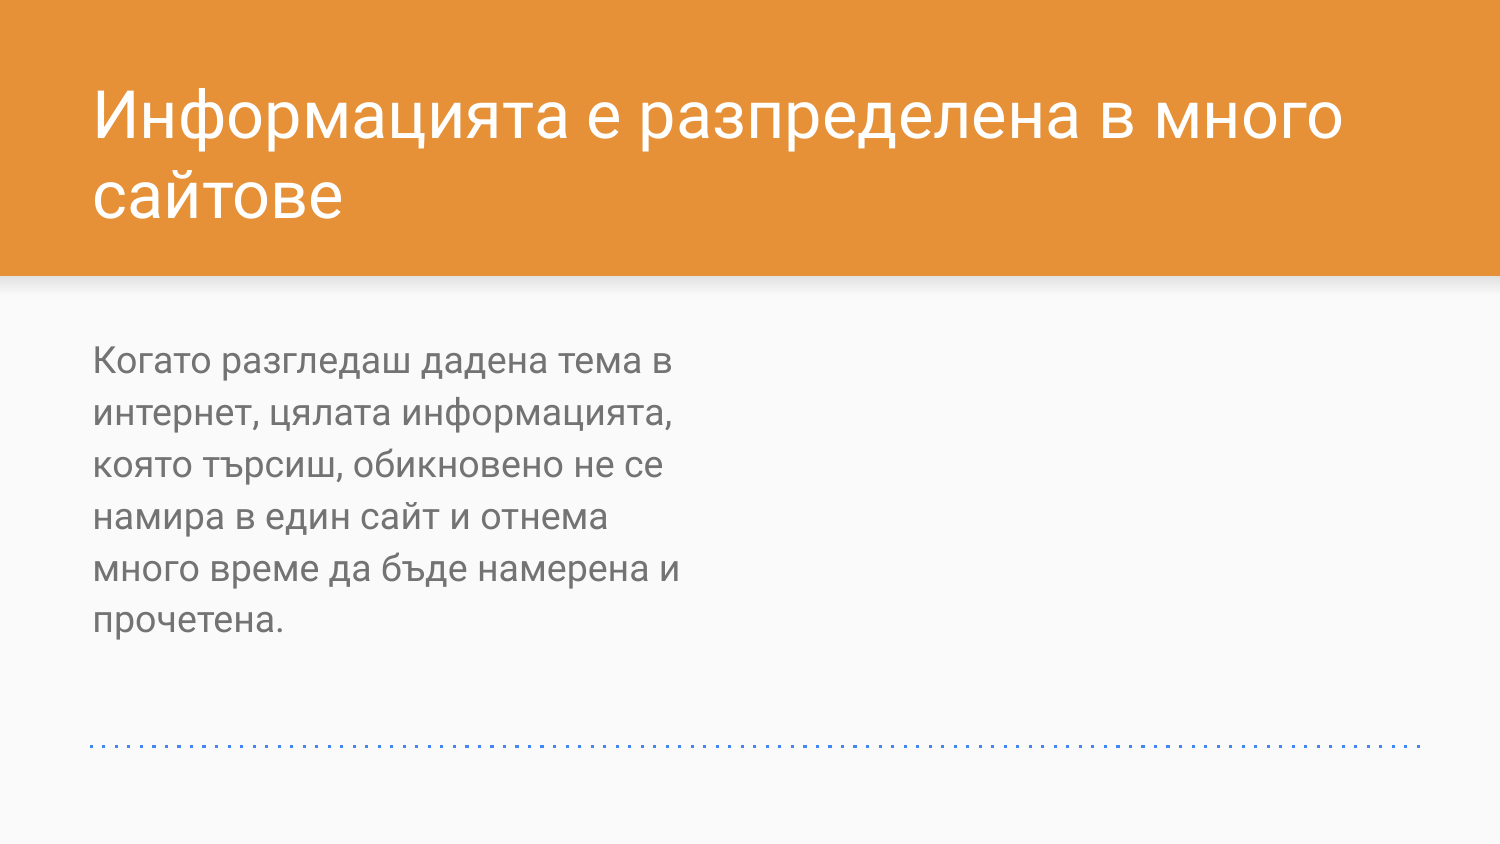

# Информацията е разпределена в много сайтове
Когато разгледаш дадена тема в интернет, цялата информацията, която търсиш, обикновено не се намира в един сайт и отнема много време да бъде намерена и прочетена.